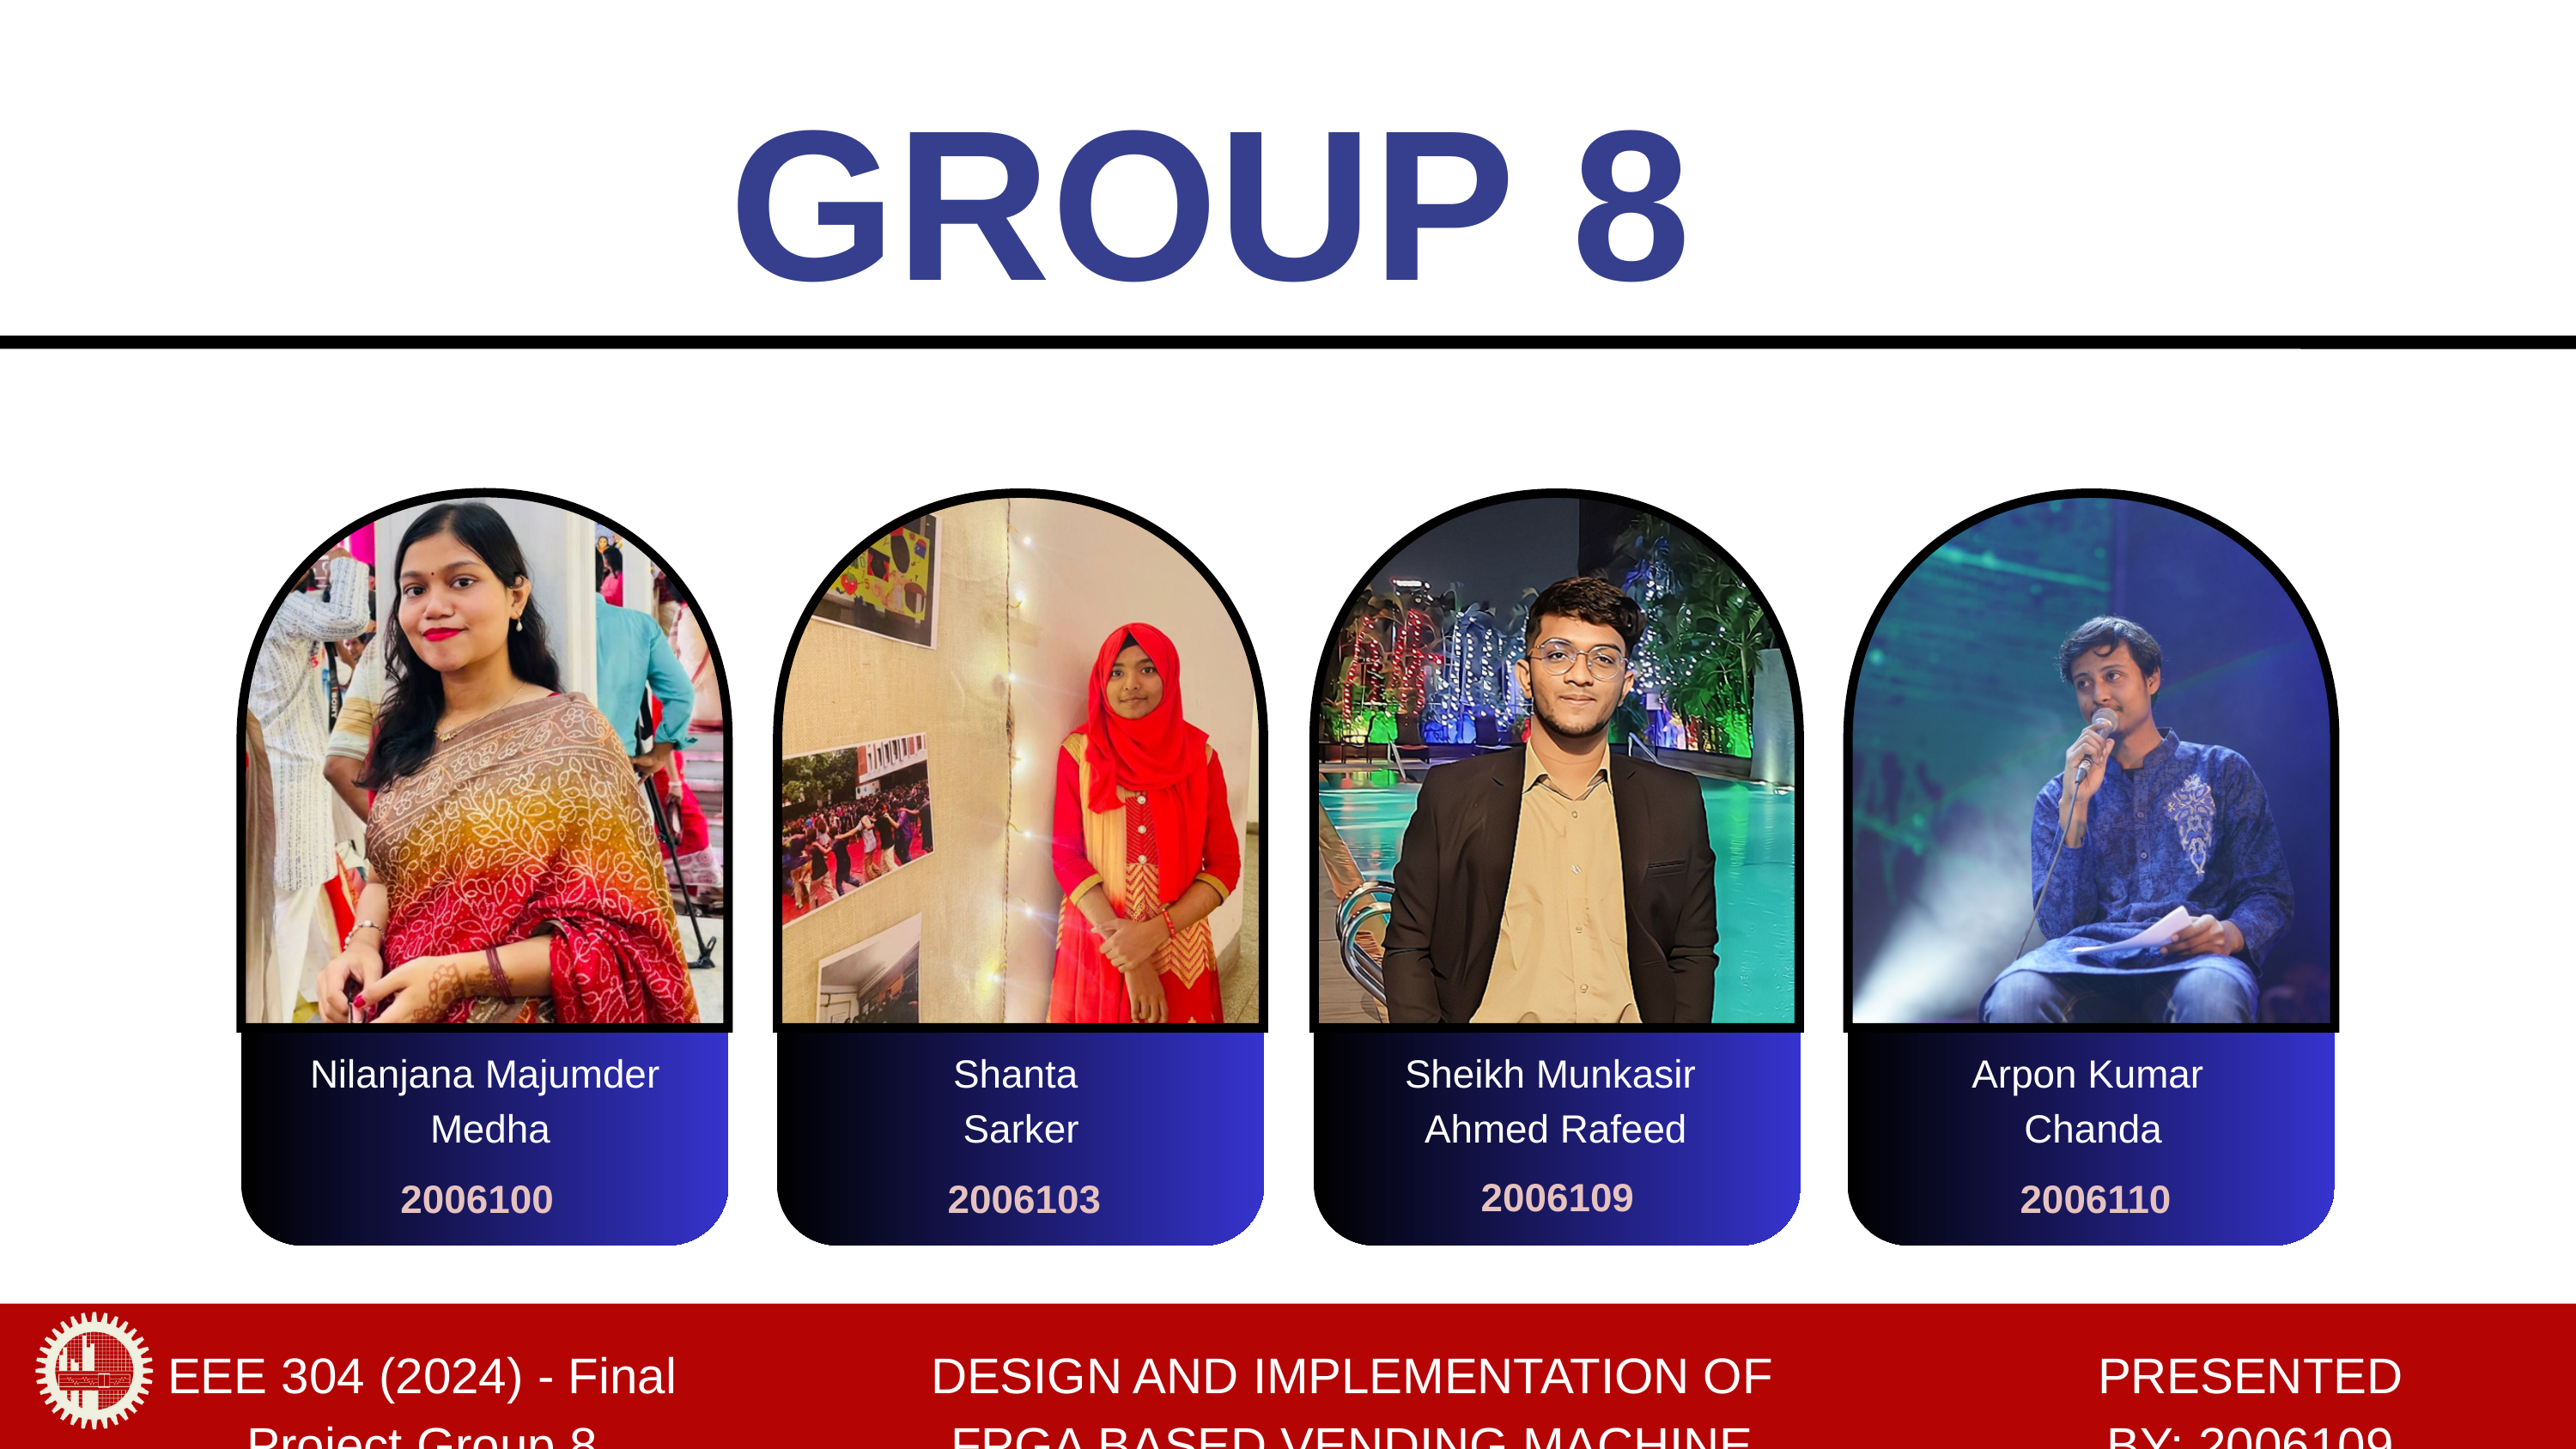

GROUP 8

Nilanjana Majumder
 Medha
Shanta
Sarker
Sheikh Munkasir
Ahmed Rafeed
Arpon Kumar
Chanda
2006109
2006100
2006103
2006110

EEE 304 (2024) - Final Project Group 8
DESIGN AND IMPLEMENTATION OF FPGA BASED VENDING MACHINE
PRESENTED BY: 2006109